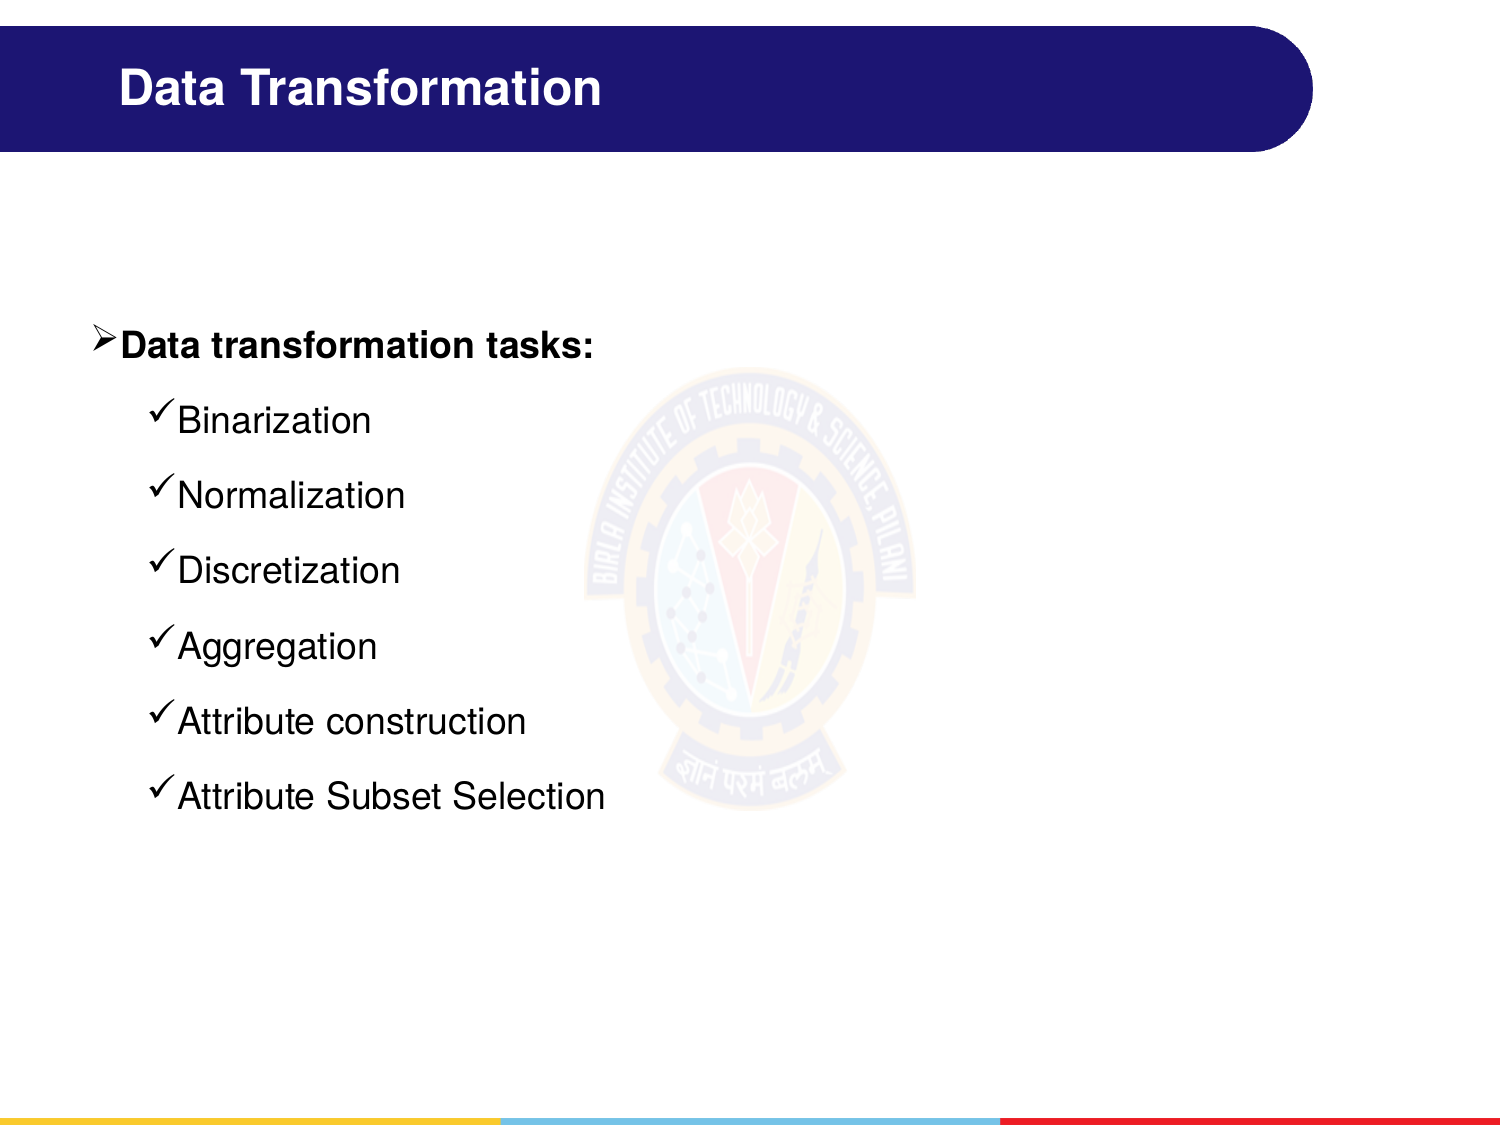

# Data Transformation
Data transformation tasks:
Binarization
Normalization
Discretization
Aggregation
Attribute construction
Attribute Subset Selection